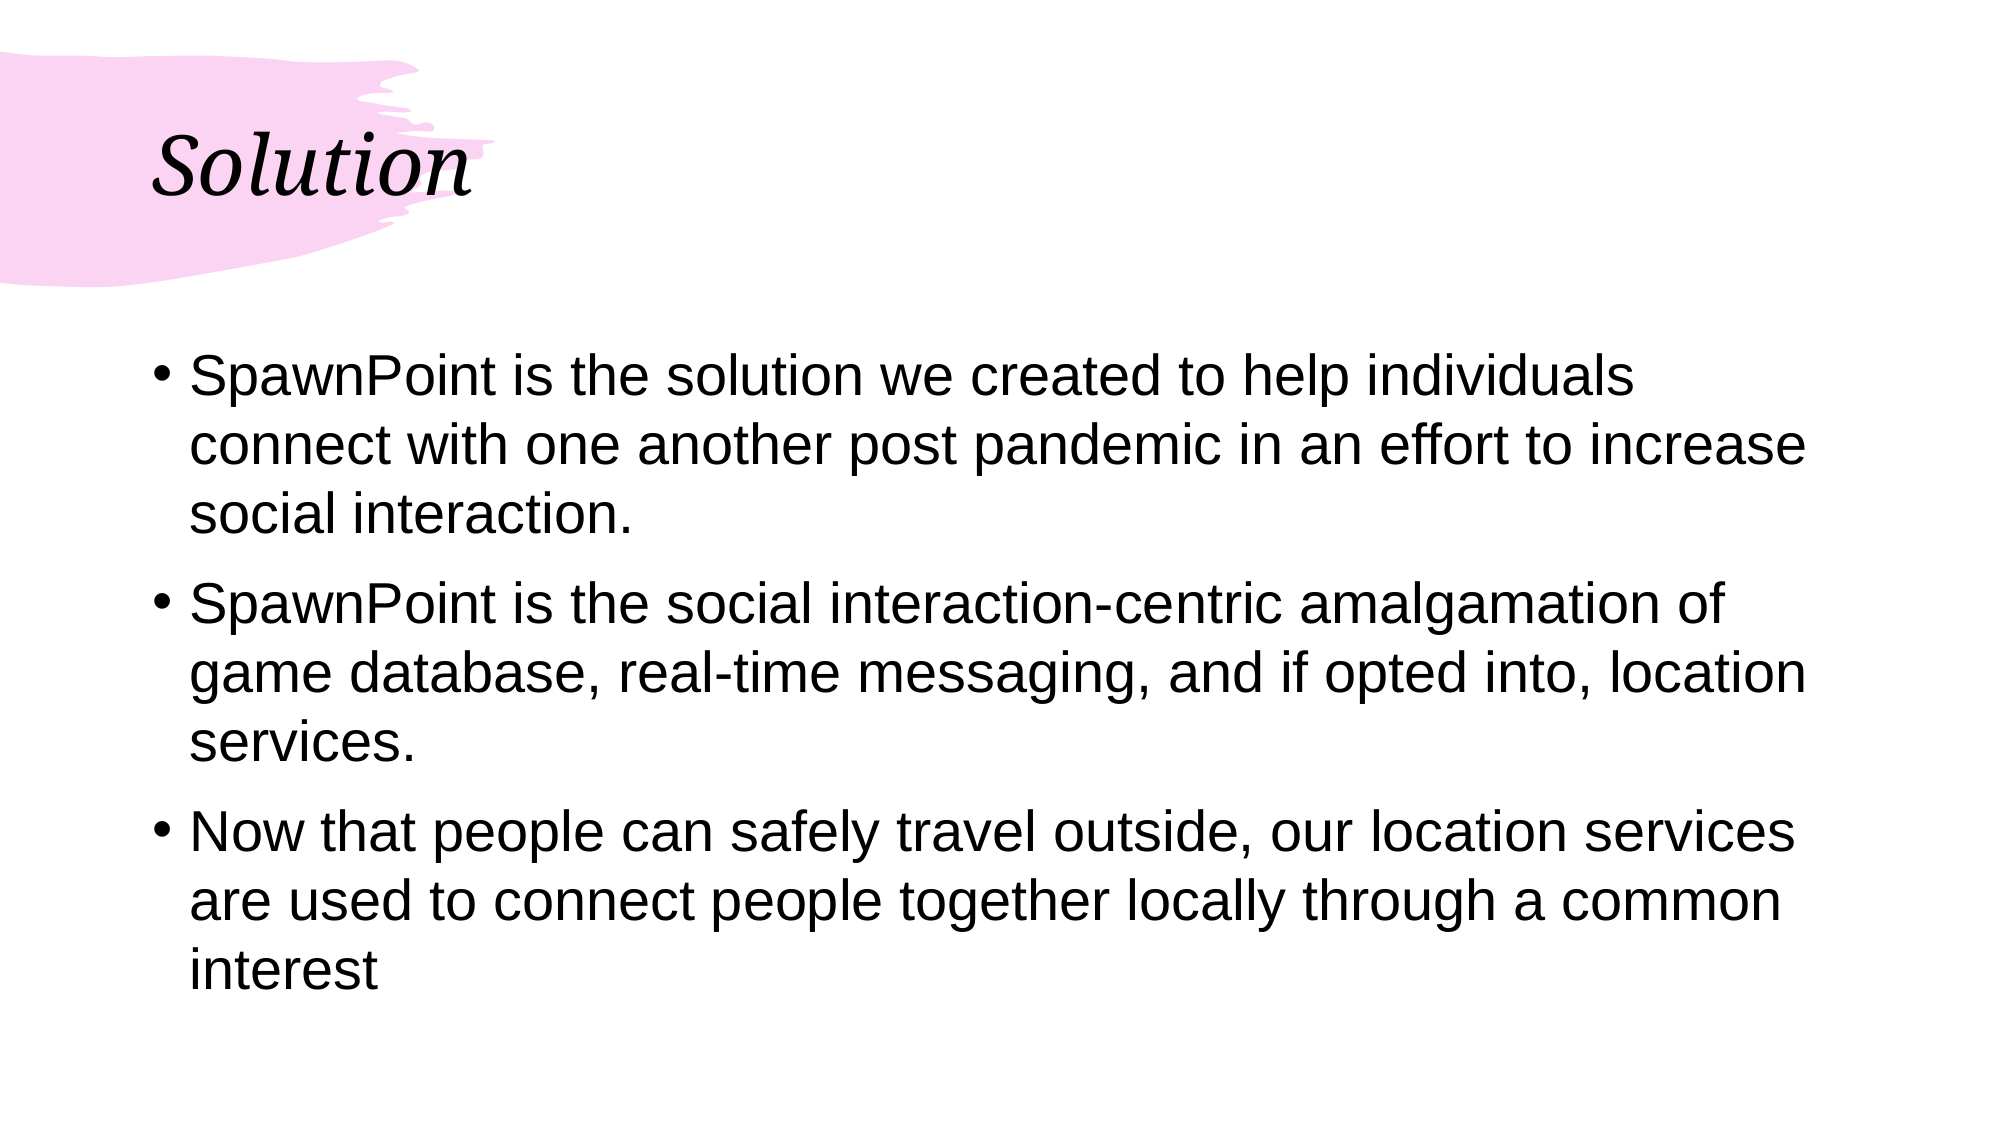

# Solution
SpawnPoint is the solution we created to help individuals connect with one another post pandemic in an effort to increase social interaction.
SpawnPoint is the social interaction-centric amalgamation of game database, real-time messaging, and if opted into, location services.
Now that people can safely travel outside, our location services are used to connect people together locally through a common interest